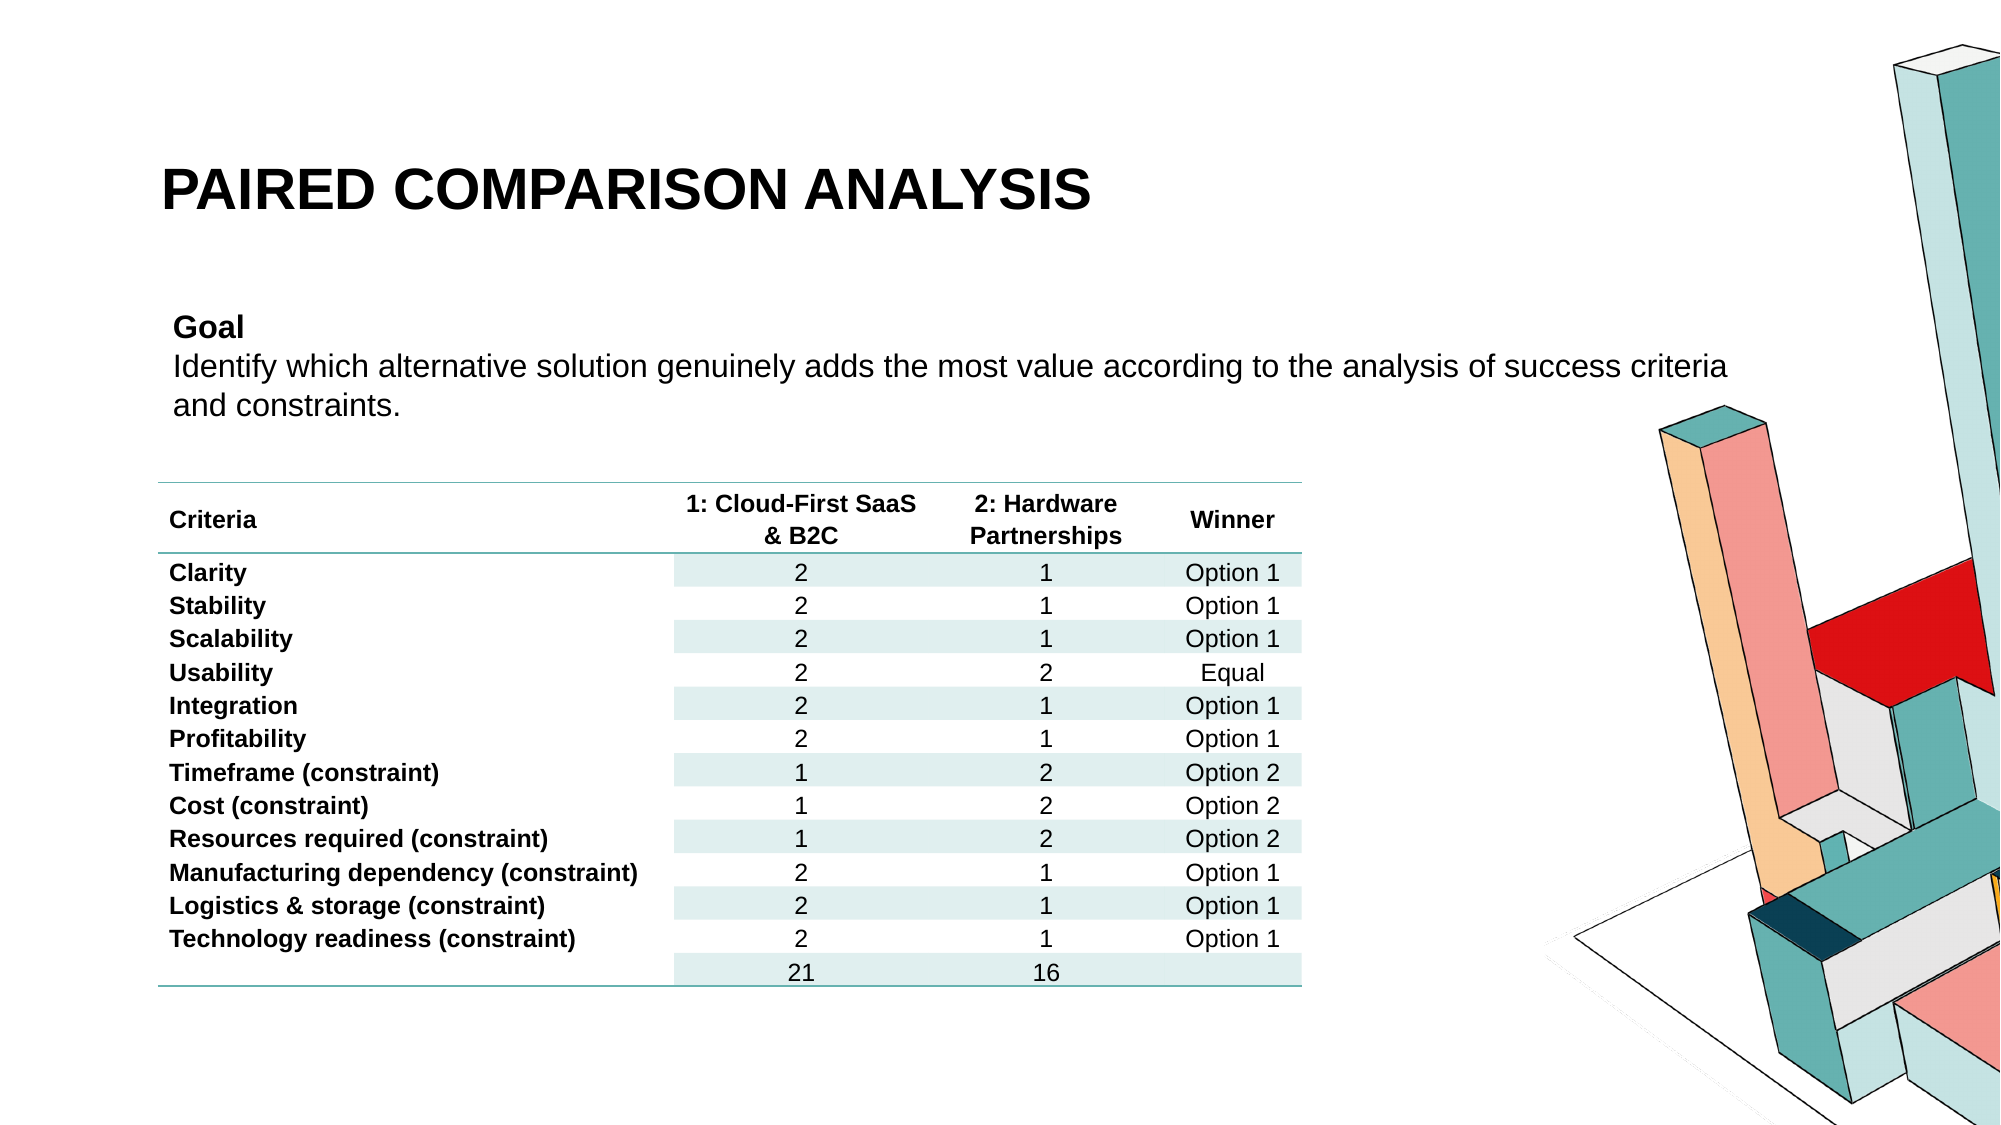

# Paired Comparison Analysis
Goal
Identify which alternative solution genuinely adds the most value according to the analysis of success criteria and constraints.
| Criteria | 1: Cloud-First SaaS & B2C | 2: Hardware Partnerships | Winner |
| --- | --- | --- | --- |
| Clarity | 2 | 1 | Option 1 |
| Stability | 2 | 1 | Option 1 |
| Scalability | 2 | 1 | Option 1 |
| Usability | 2 | 2 | Equal |
| Integration | 2 | 1 | Option 1 |
| Profitability | 2 | 1 | Option 1 |
| Timeframe (constraint) | 1 | 2 | Option 2 |
| Cost (constraint) | 1 | 2 | Option 2 |
| Resources required (constraint) | 1 | 2 | Option 2 |
| Manufacturing dependency (constraint) | 2 | 1 | Option 1 |
| Logistics & storage (constraint) | 2 | 1 | Option 1 |
| Technology readiness (constraint) | 2 | 1 | Option 1 |
|  | 21 | 16 |  |